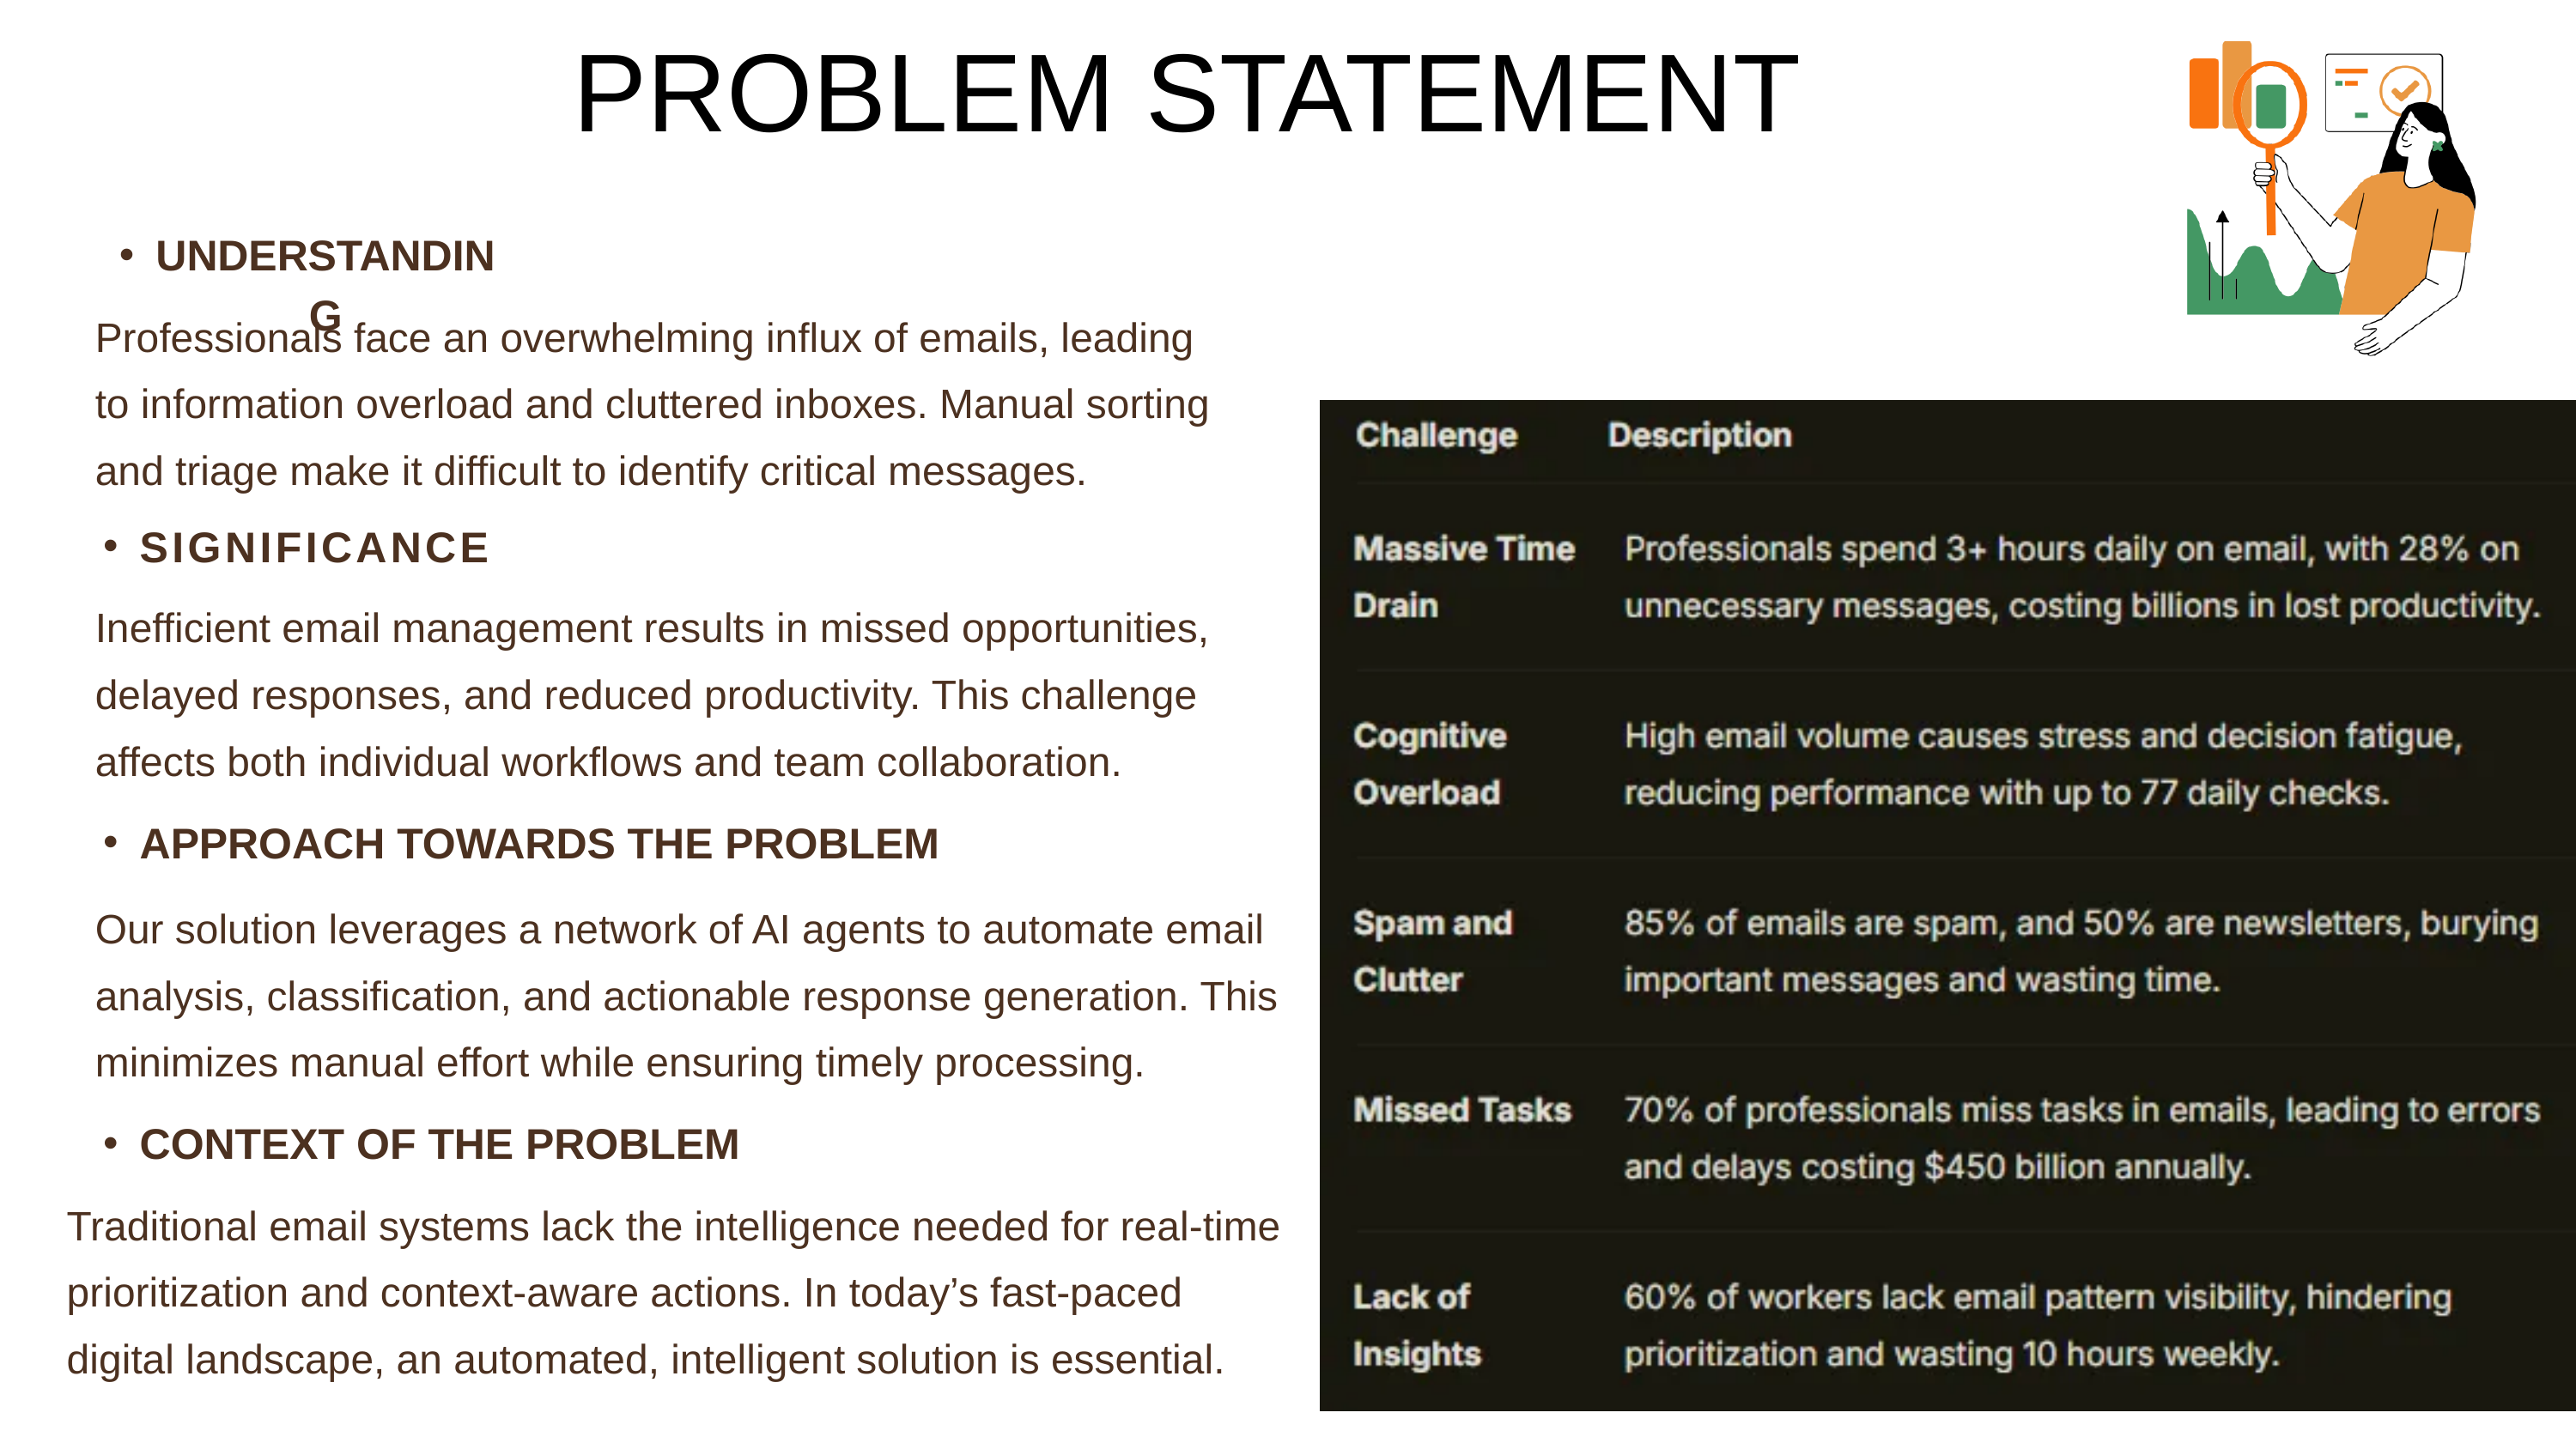

PROBLEM STATEMENT

UNDERSTANDING

Professionals face an overwhelming influx of emails, leading to information overload and cluttered inboxes. Manual sorting and triage make it difficult to identify critical messages.

SIGNIFICANCE

Inefficient email management results in missed opportunities, delayed responses, and reduced productivity. This challenge affects both individual workflows and team collaboration.

APPROACH TOWARDS THE PROBLEM

Our solution leverages a network of AI agents to automate email analysis, classification, and actionable response generation. This minimizes manual effort while ensuring timely processing.

CONTEXT OF THE PROBLEM

Traditional email systems lack the intelligence needed for real-time prioritization and context-aware actions. In today’s fast-paced digital landscape, an automated, intelligent solution is essential.